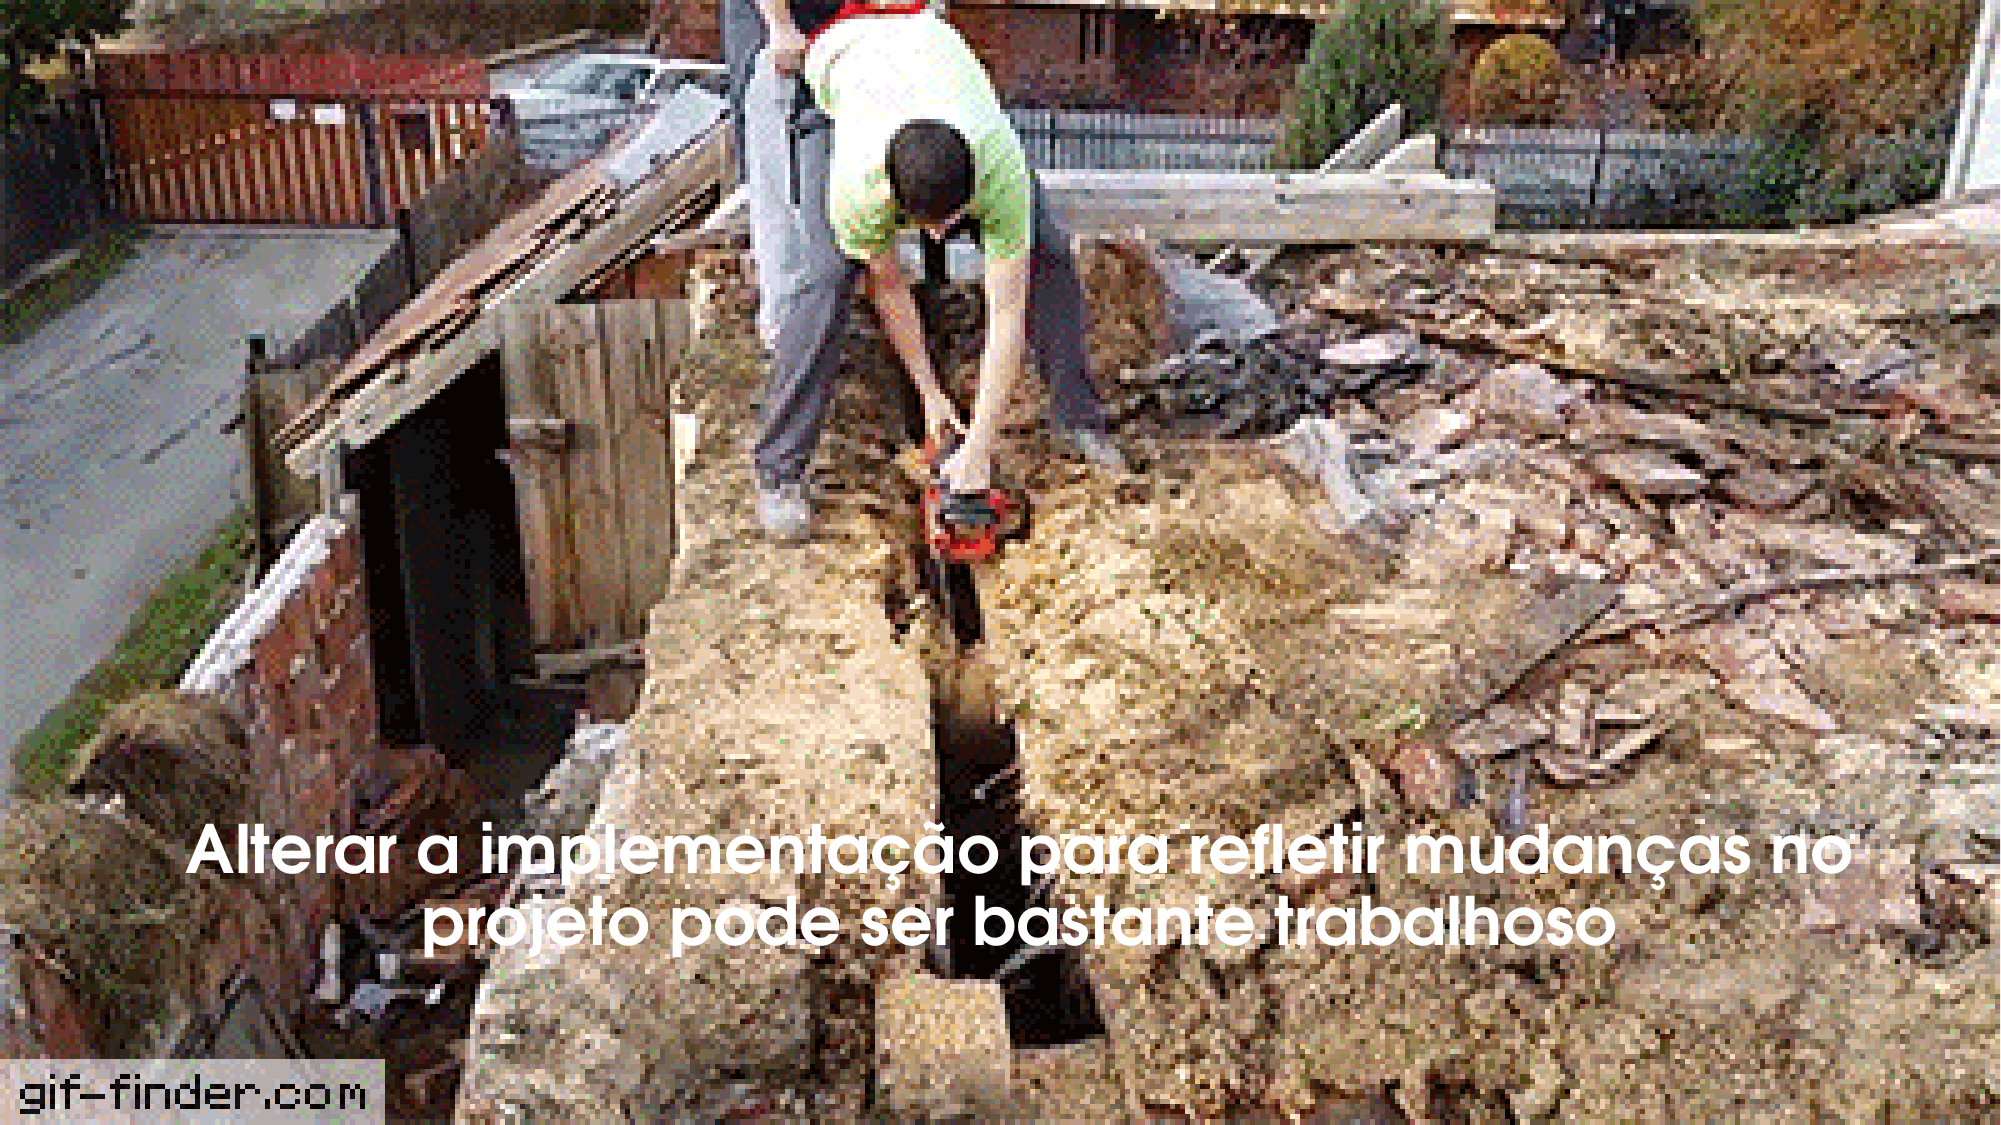

5
Alterar a implementação para refletir mudanças no projeto pode ser bastante trabalhoso